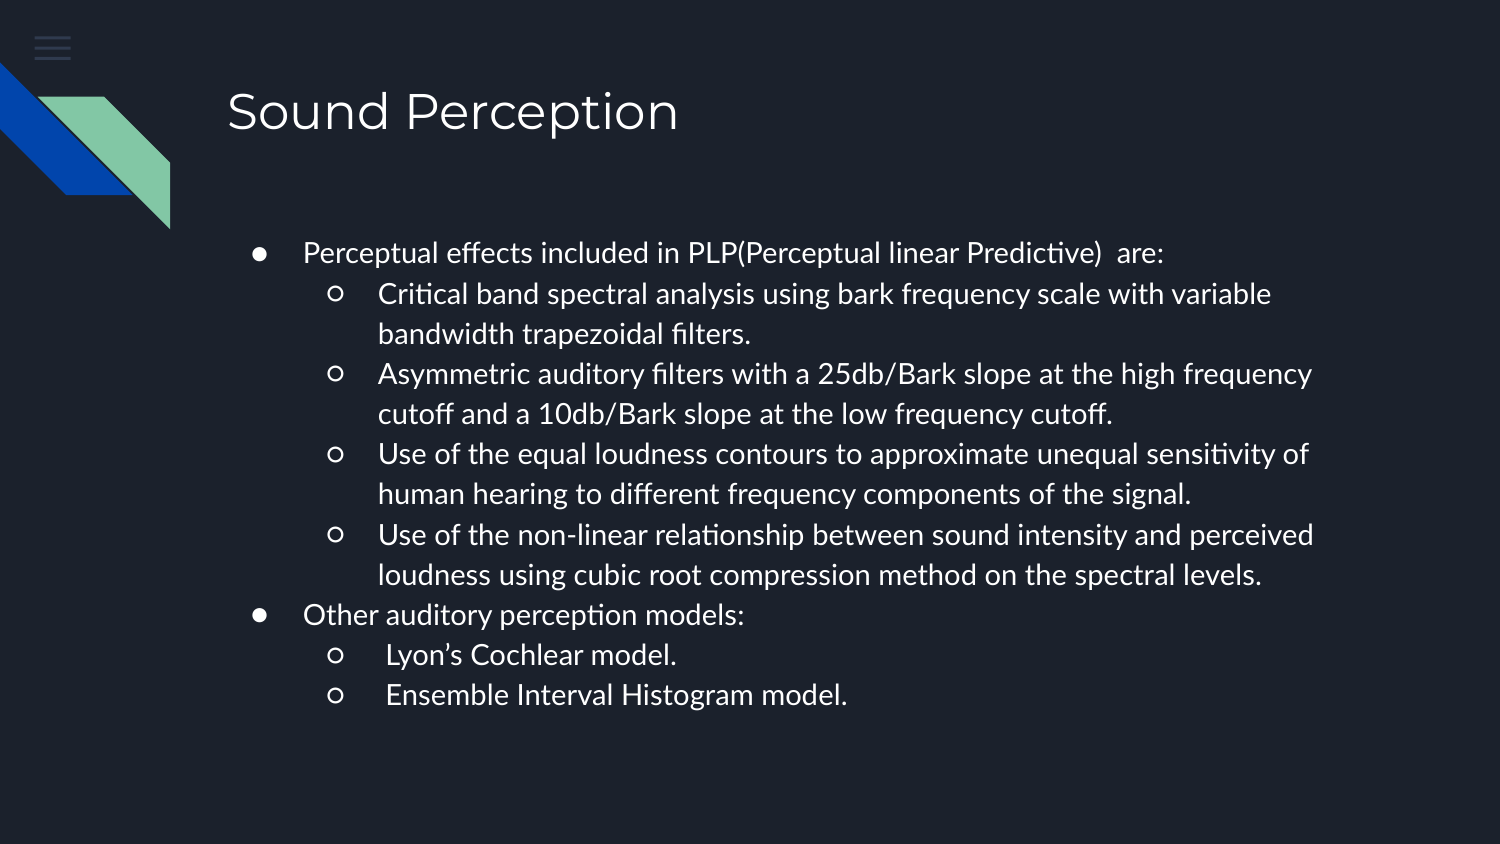

# Sound Perception
Perceptual effects included in PLP(Perceptual linear Predictive)  are:
Critical band spectral analysis using bark frequency scale with variable bandwidth trapezoidal filters.
Asymmetric auditory filters with a 25db/Bark slope at the high frequency cutoff and a 10db/Bark slope at the low frequency cutoff.
Use of the equal loudness contours to approximate unequal sensitivity of human hearing to different frequency components of the signal.
Use of the non-linear relationship between sound intensity and perceived loudness using cubic root compression method on the spectral levels.
Other auditory perception models:
​ Lyon’s Cochlear model.
​ Ensemble Interval Histogram model.